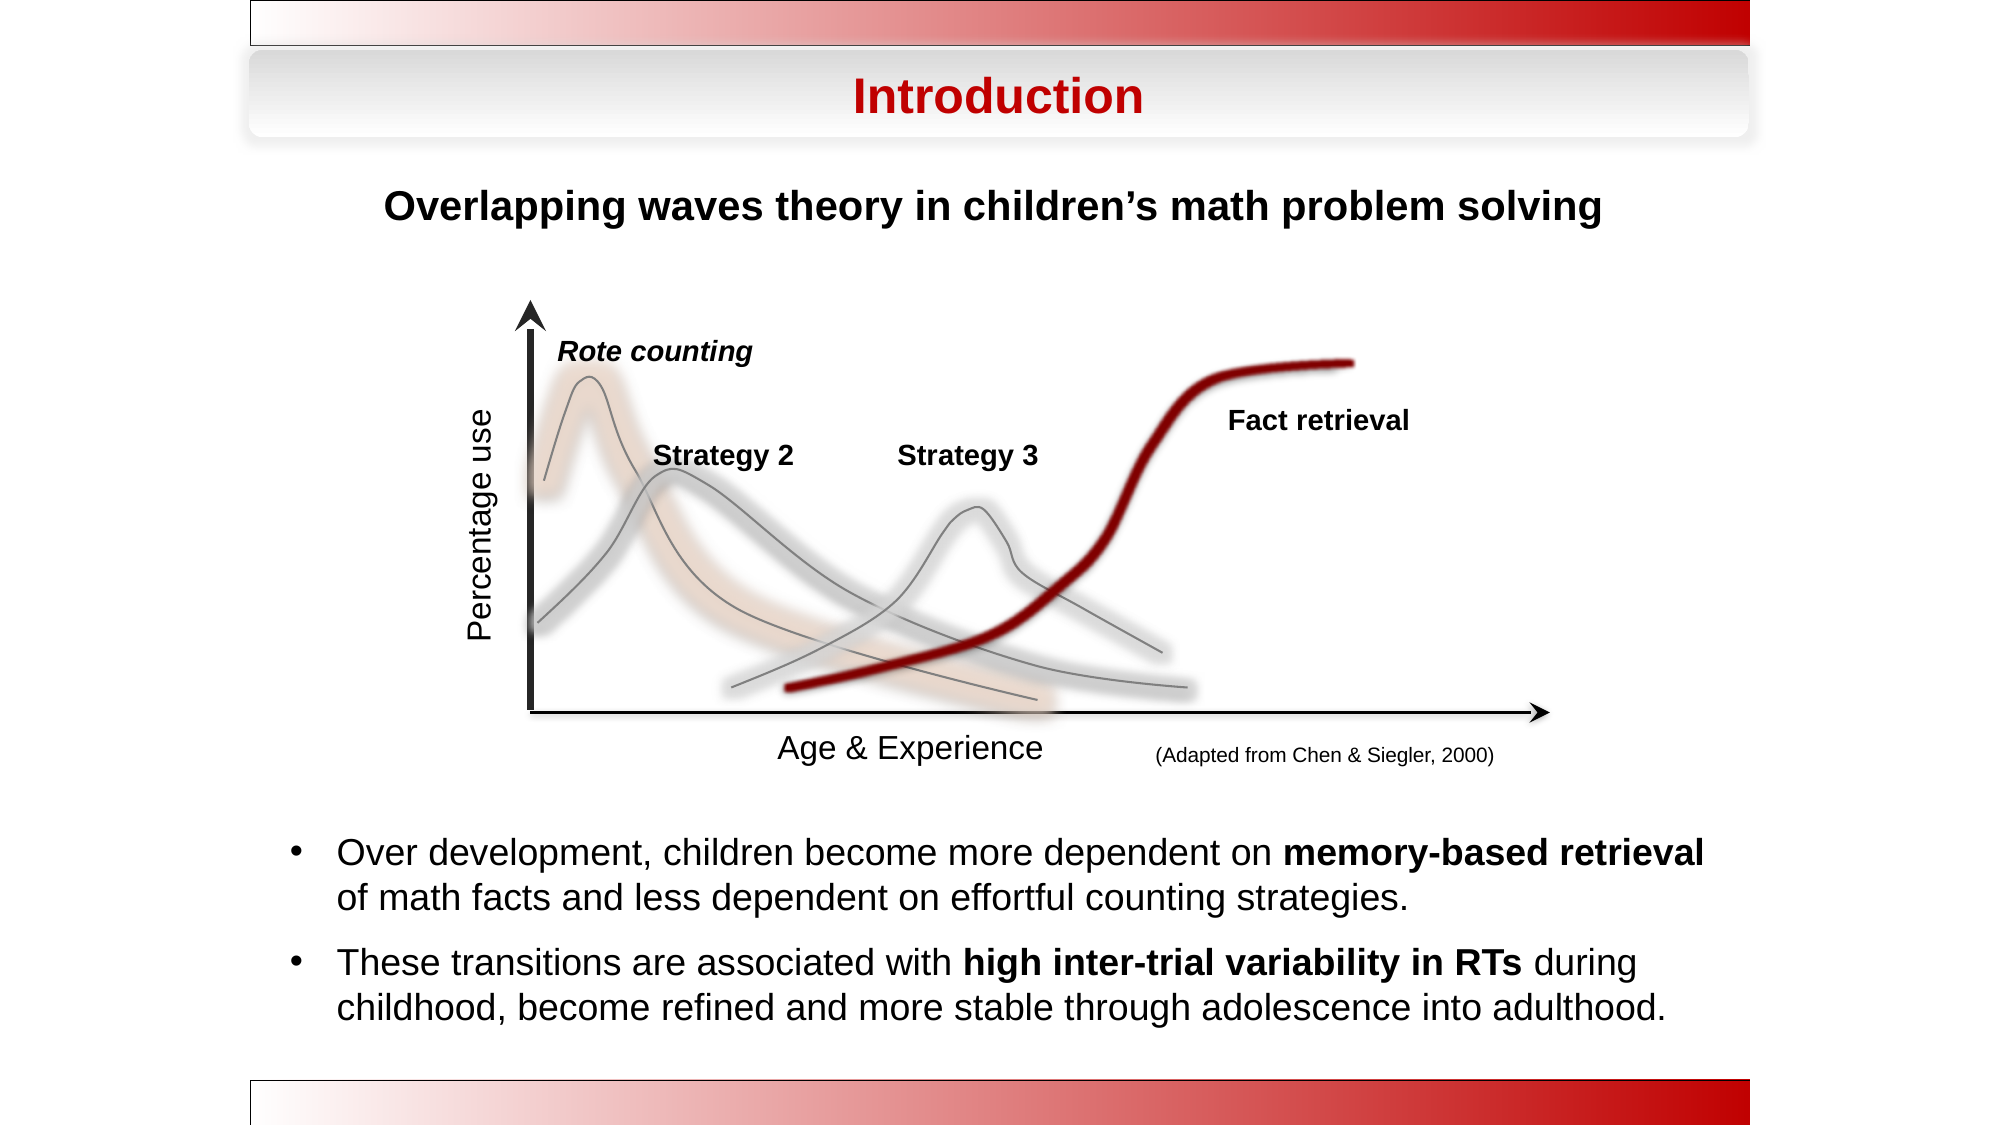

Introduction
Overlapping waves theory in children’s math problem solving
Rote counting

Fact retrieval
Strategy 2
Strategy 3
Age & Experience
(Adapted from Chen & Siegler, 2000)
Percentage use
Over development, children become more dependent on memory-based retrieval of math facts and less dependent on effortful counting strategies.

These transitions are associated with high inter-trial variability in RTs during childhood, become refined and more stable through adolescence into adulthood.